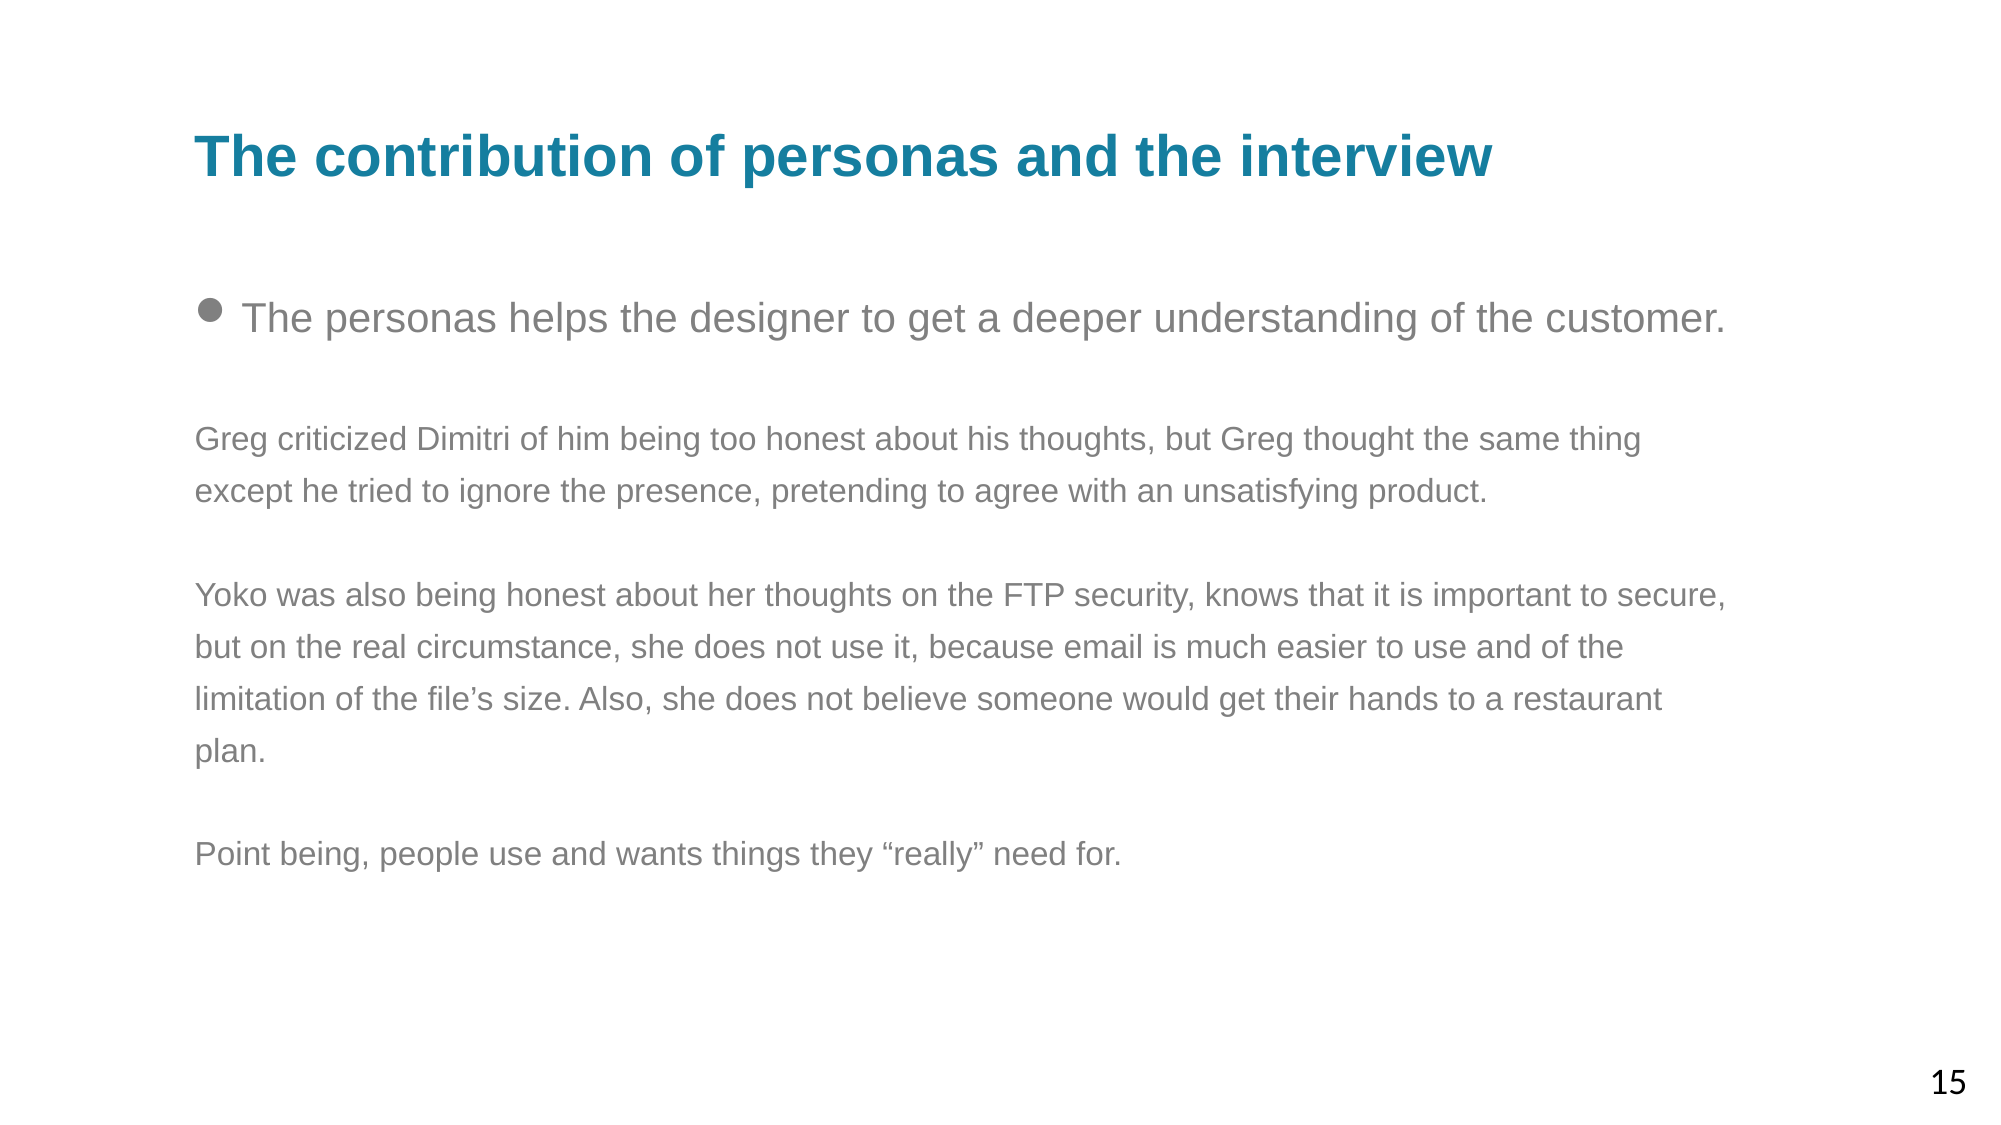

The contribution of personas and the interview
The personas helps the designer to get a deeper understanding of the customer.

Greg criticized Dimitri of him being too honest about his thoughts, but Greg thought the same thing except he tried to ignore the presence, pretending to agree with an unsatisfying product.

Yoko was also being honest about her thoughts on the FTP security, knows that it is important to secure, but on the real circumstance, she does not use it, because email is much easier to use and of the limitation of the file’s size. Also, she does not believe someone would get their hands to a restaurant plan.

Point being, people use and wants things they “really” need for.

15